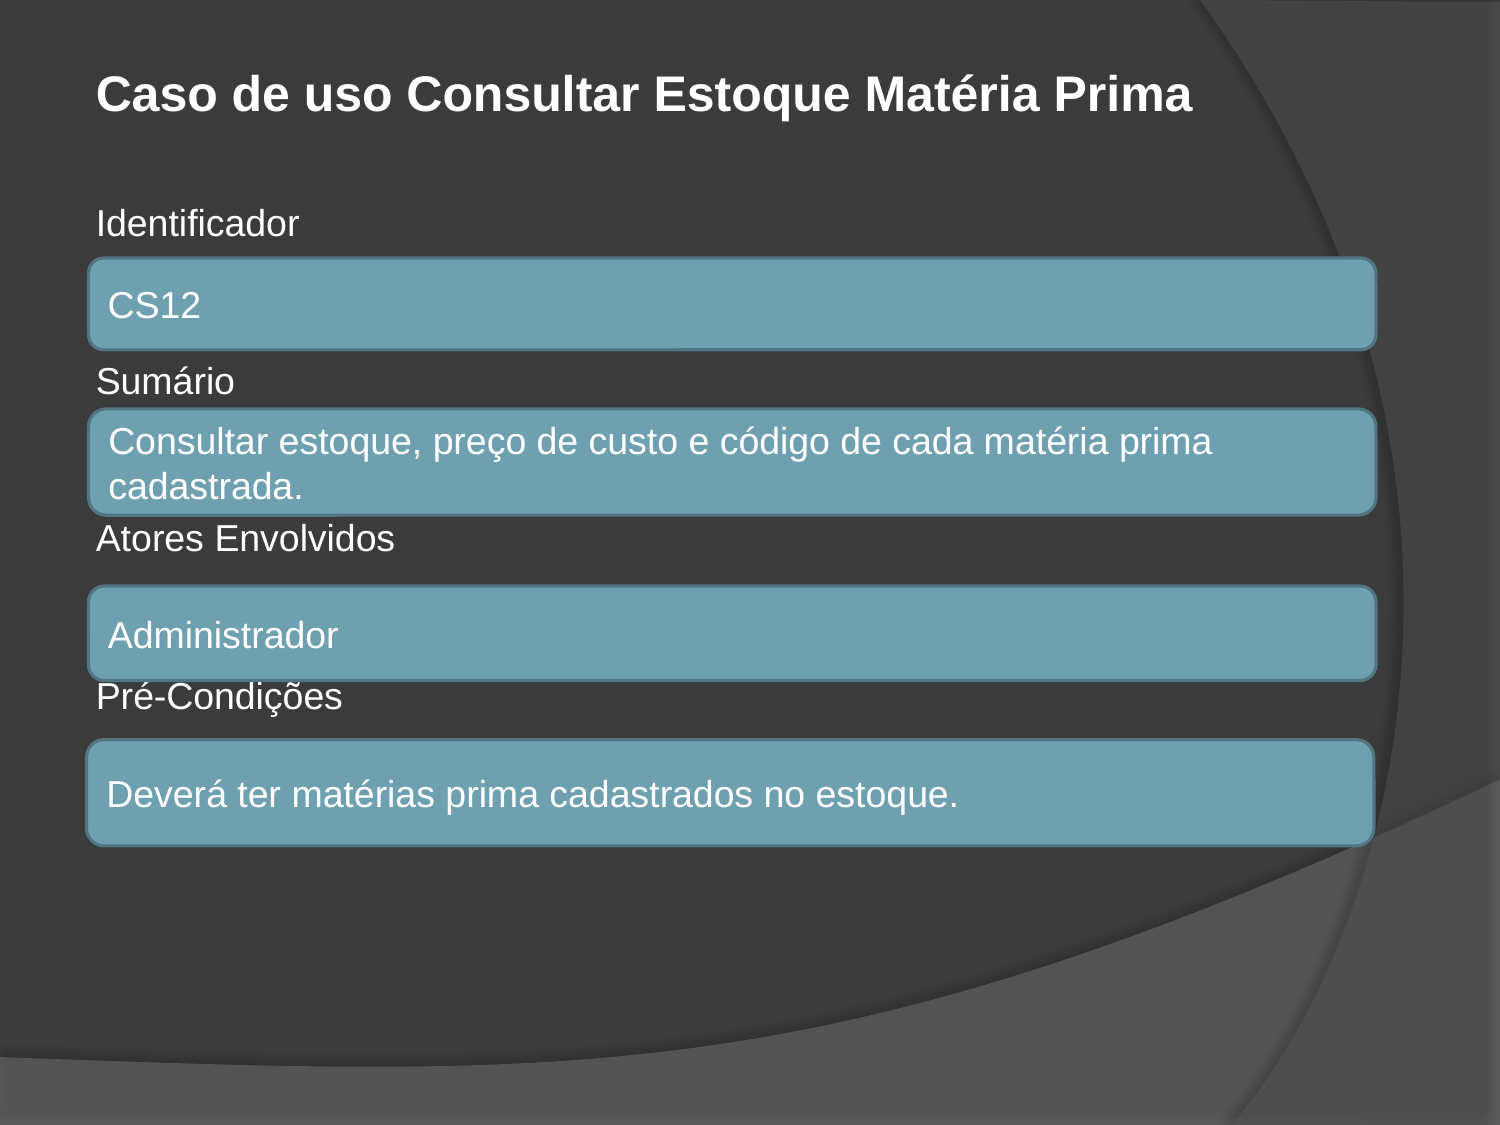

Caso de uso Consultar Estoque Matéria Prima

Identificador

Sumário

Atores Envolvidos

Pré-Condições

CS12
Consultar estoque, preço de custo e código de cada matéria prima cadastrada.
Administrador
Deverá ter matérias prima cadastrados no estoque.